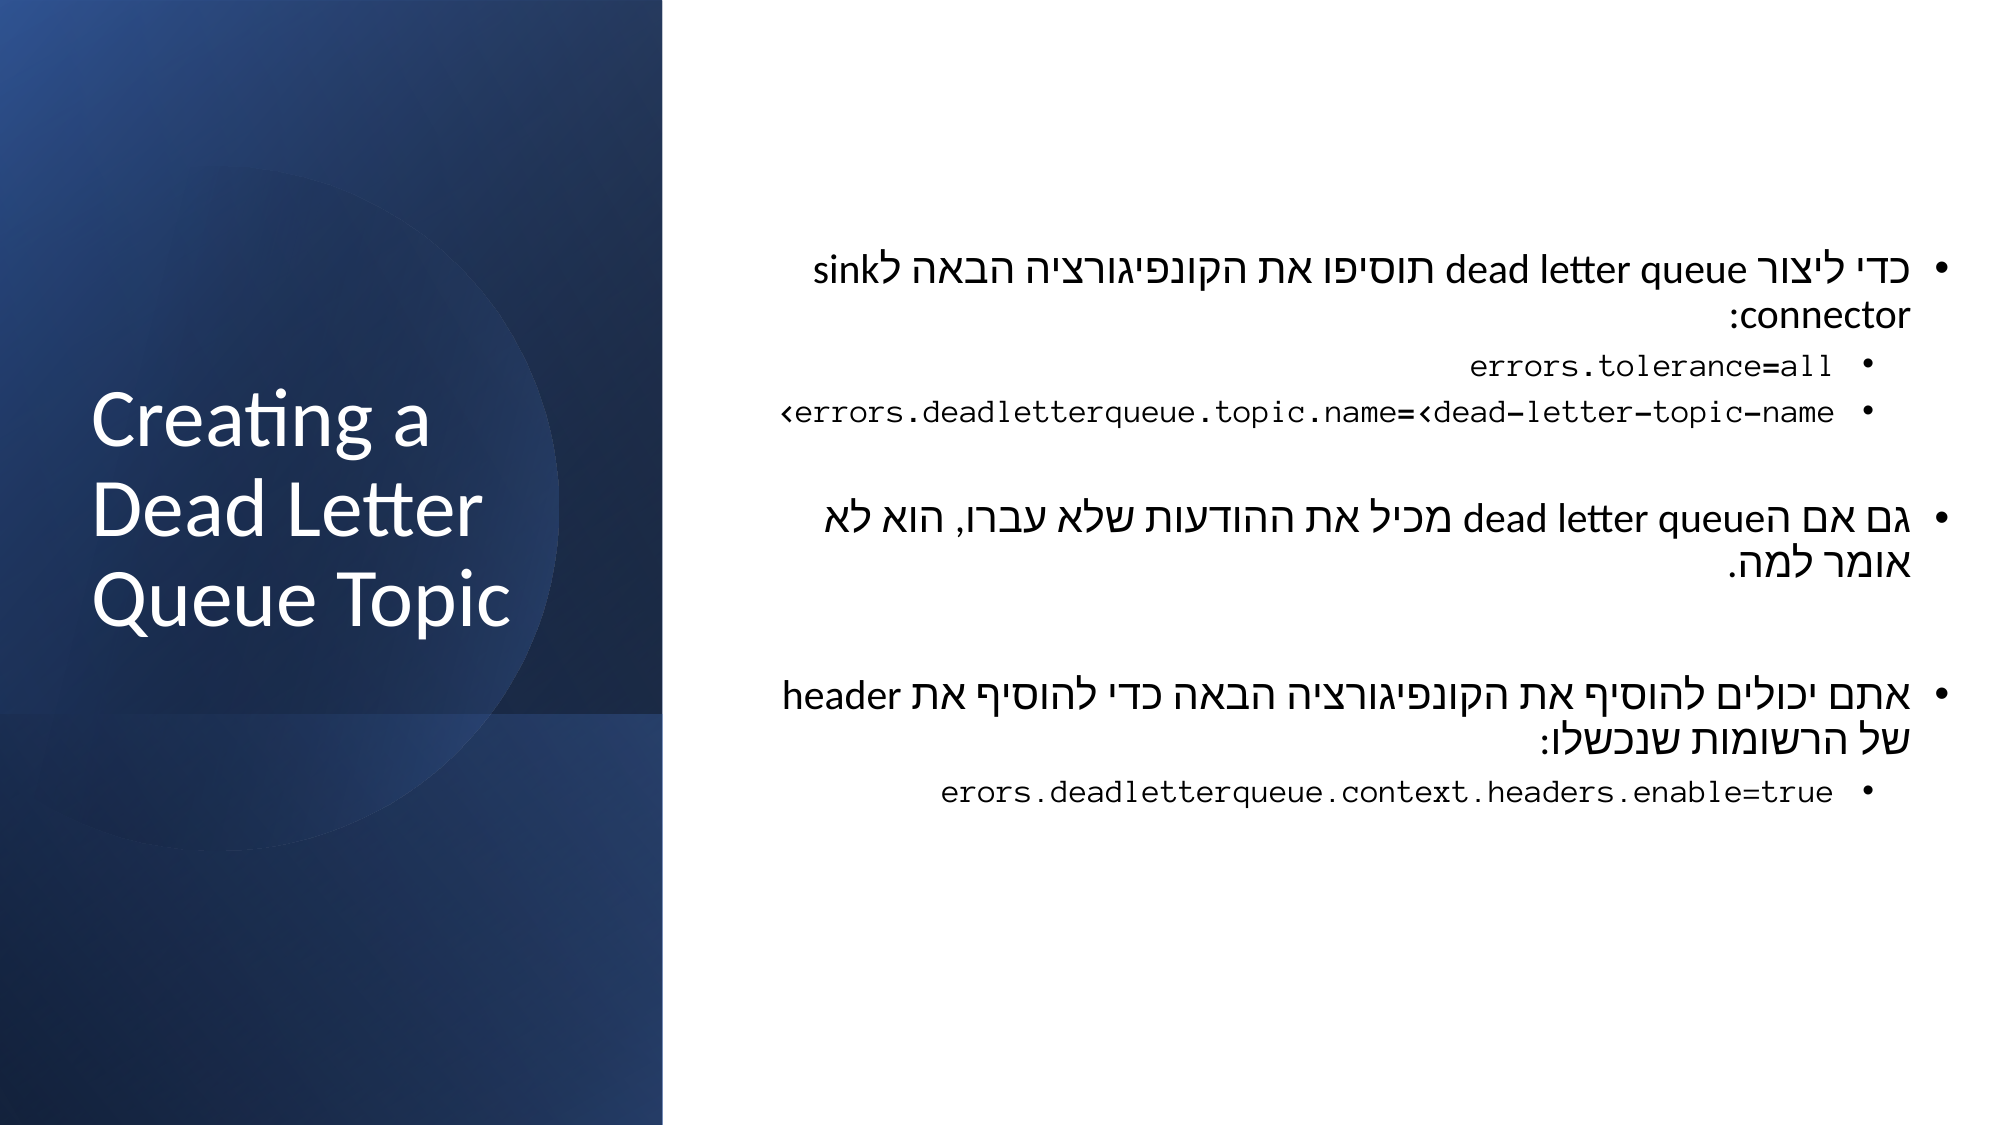

# Creating a Dead Letter Queue Topic
כדי ליצור dead letter queue תוסיפו את הקונפיגורציה הבאה לsink connector:
errors.tolerance=all
errors.deadletterqueue.topic.name=<dead-letter-topic-name>

גם אם הdead letter queue מכיל את ההודעות שלא עברו, הוא לא אומר למה.

אתם יכולים להוסיף את הקונפיגורציה הבאה כדי להוסיף את header של הרשומות שנכשלו:
erors.deadletterqueue.context.headers.enable=true